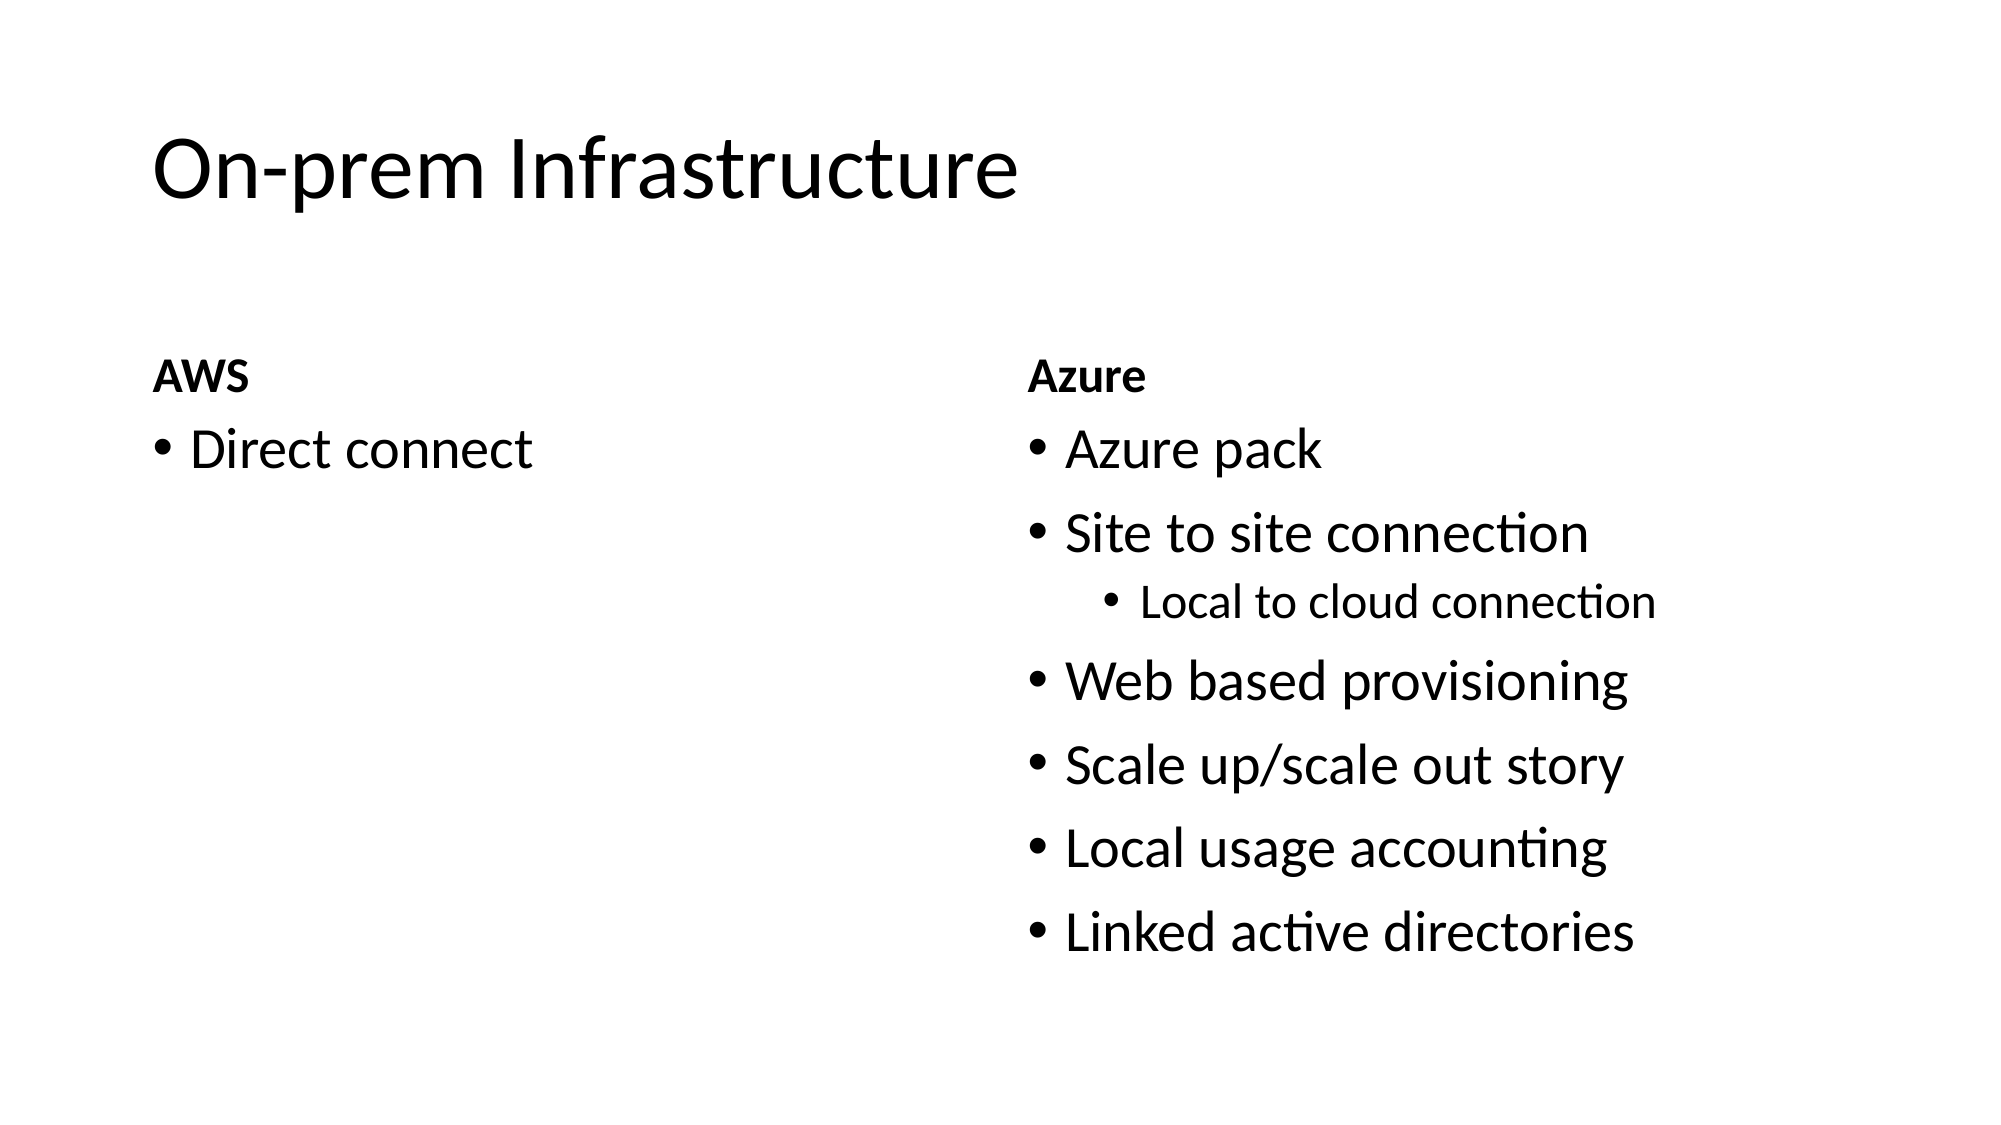

# On-prem Infrastructure
AWS
Azure
Direct connect
Azure pack
Site to site connection
Local to cloud connection
Web based provisioning
Scale up/scale out story
Local usage accounting
Linked active directories